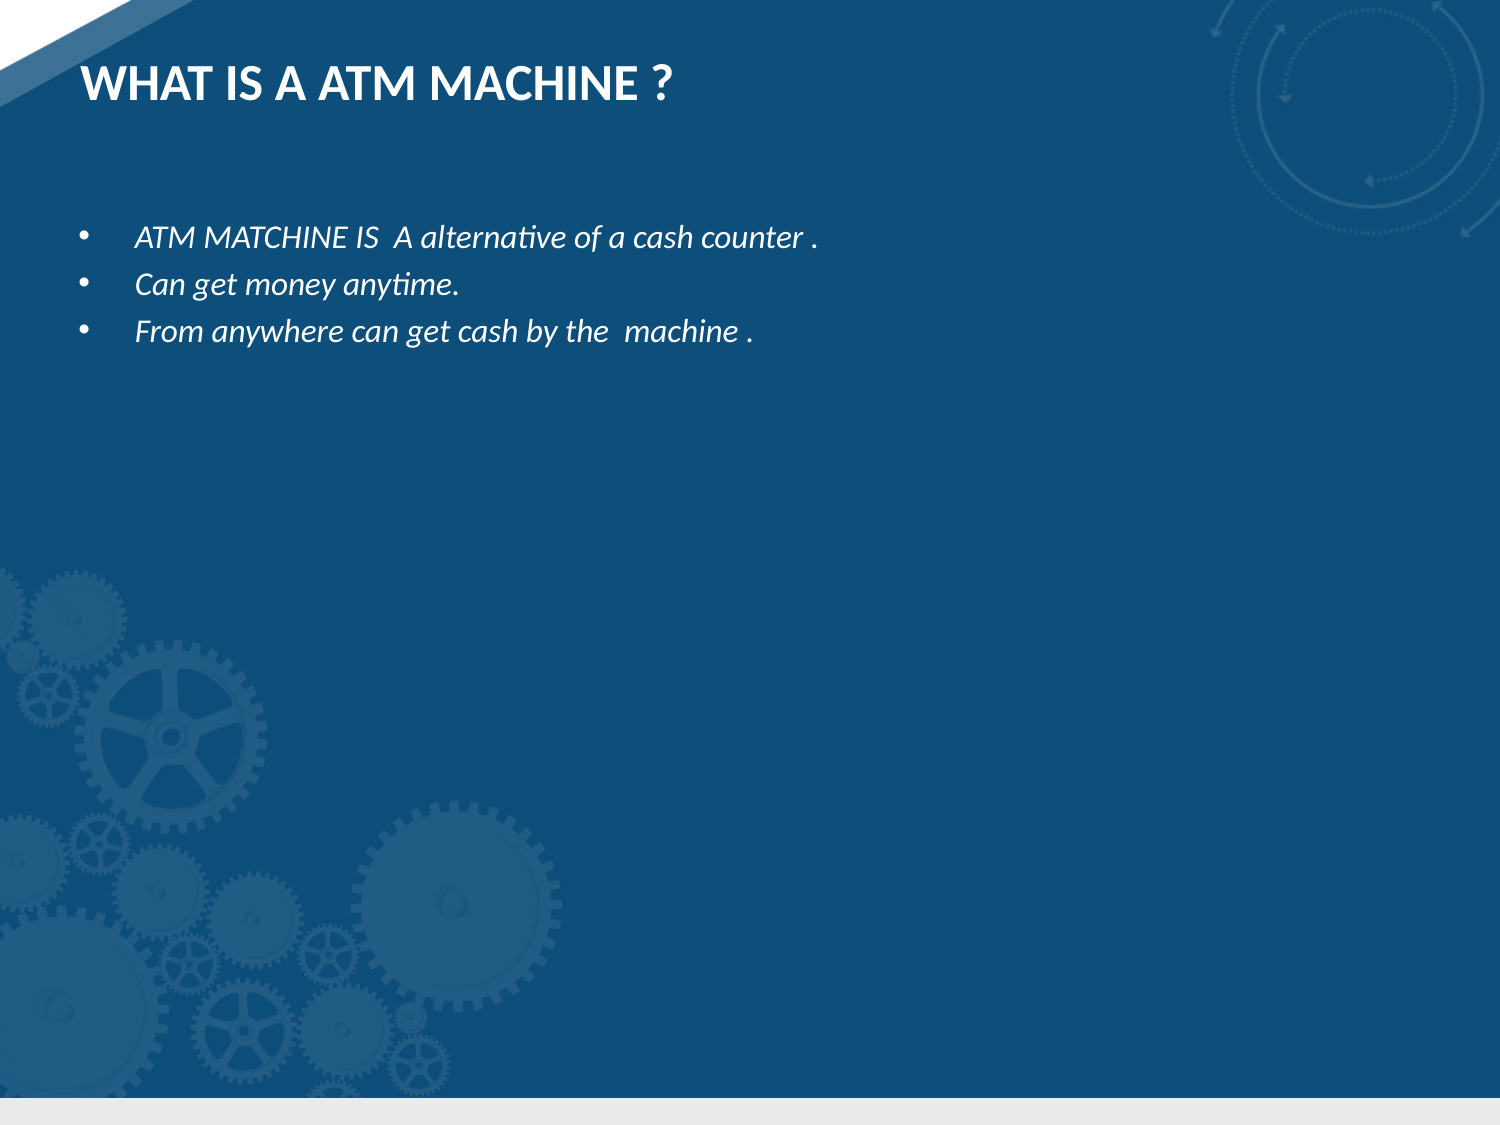

# WHAT IS A ATM MACHINE ?
ATM MATCHINE IS  A alternative of a cash counter .
Can get money anytime.
From anywhere can get cash by the  machine .